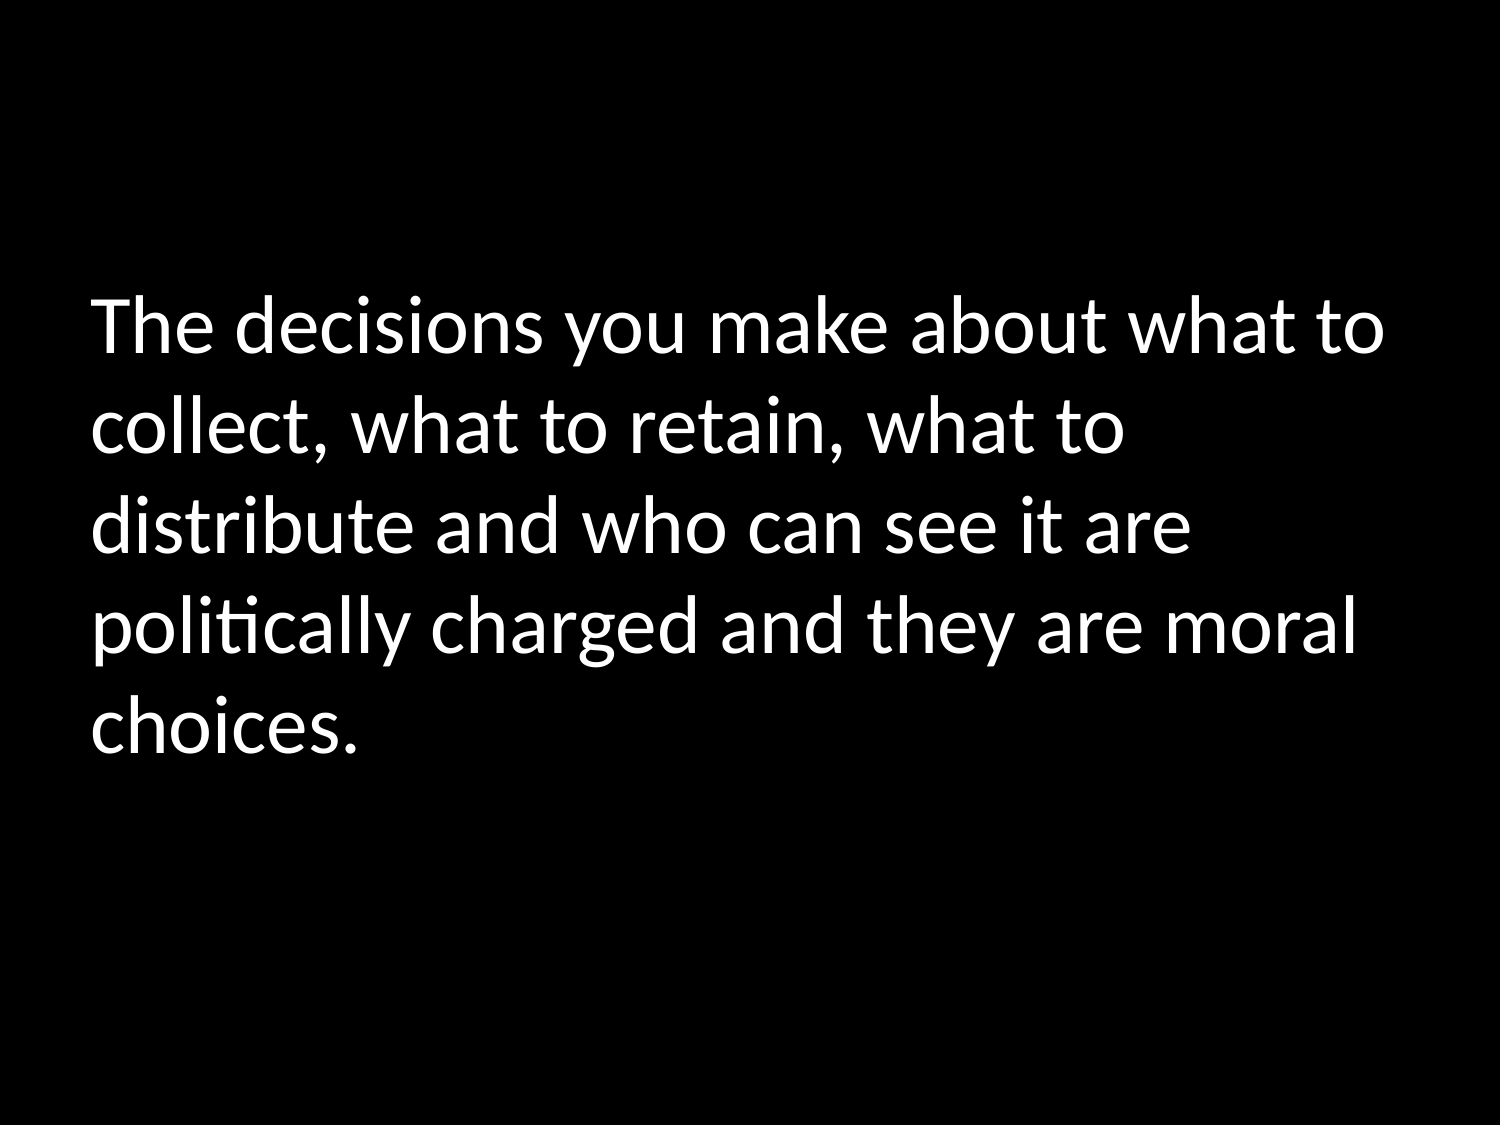

The decisions you make about what to collect, what to retain, what to distribute and who can see it are politically charged and they are moral choices.